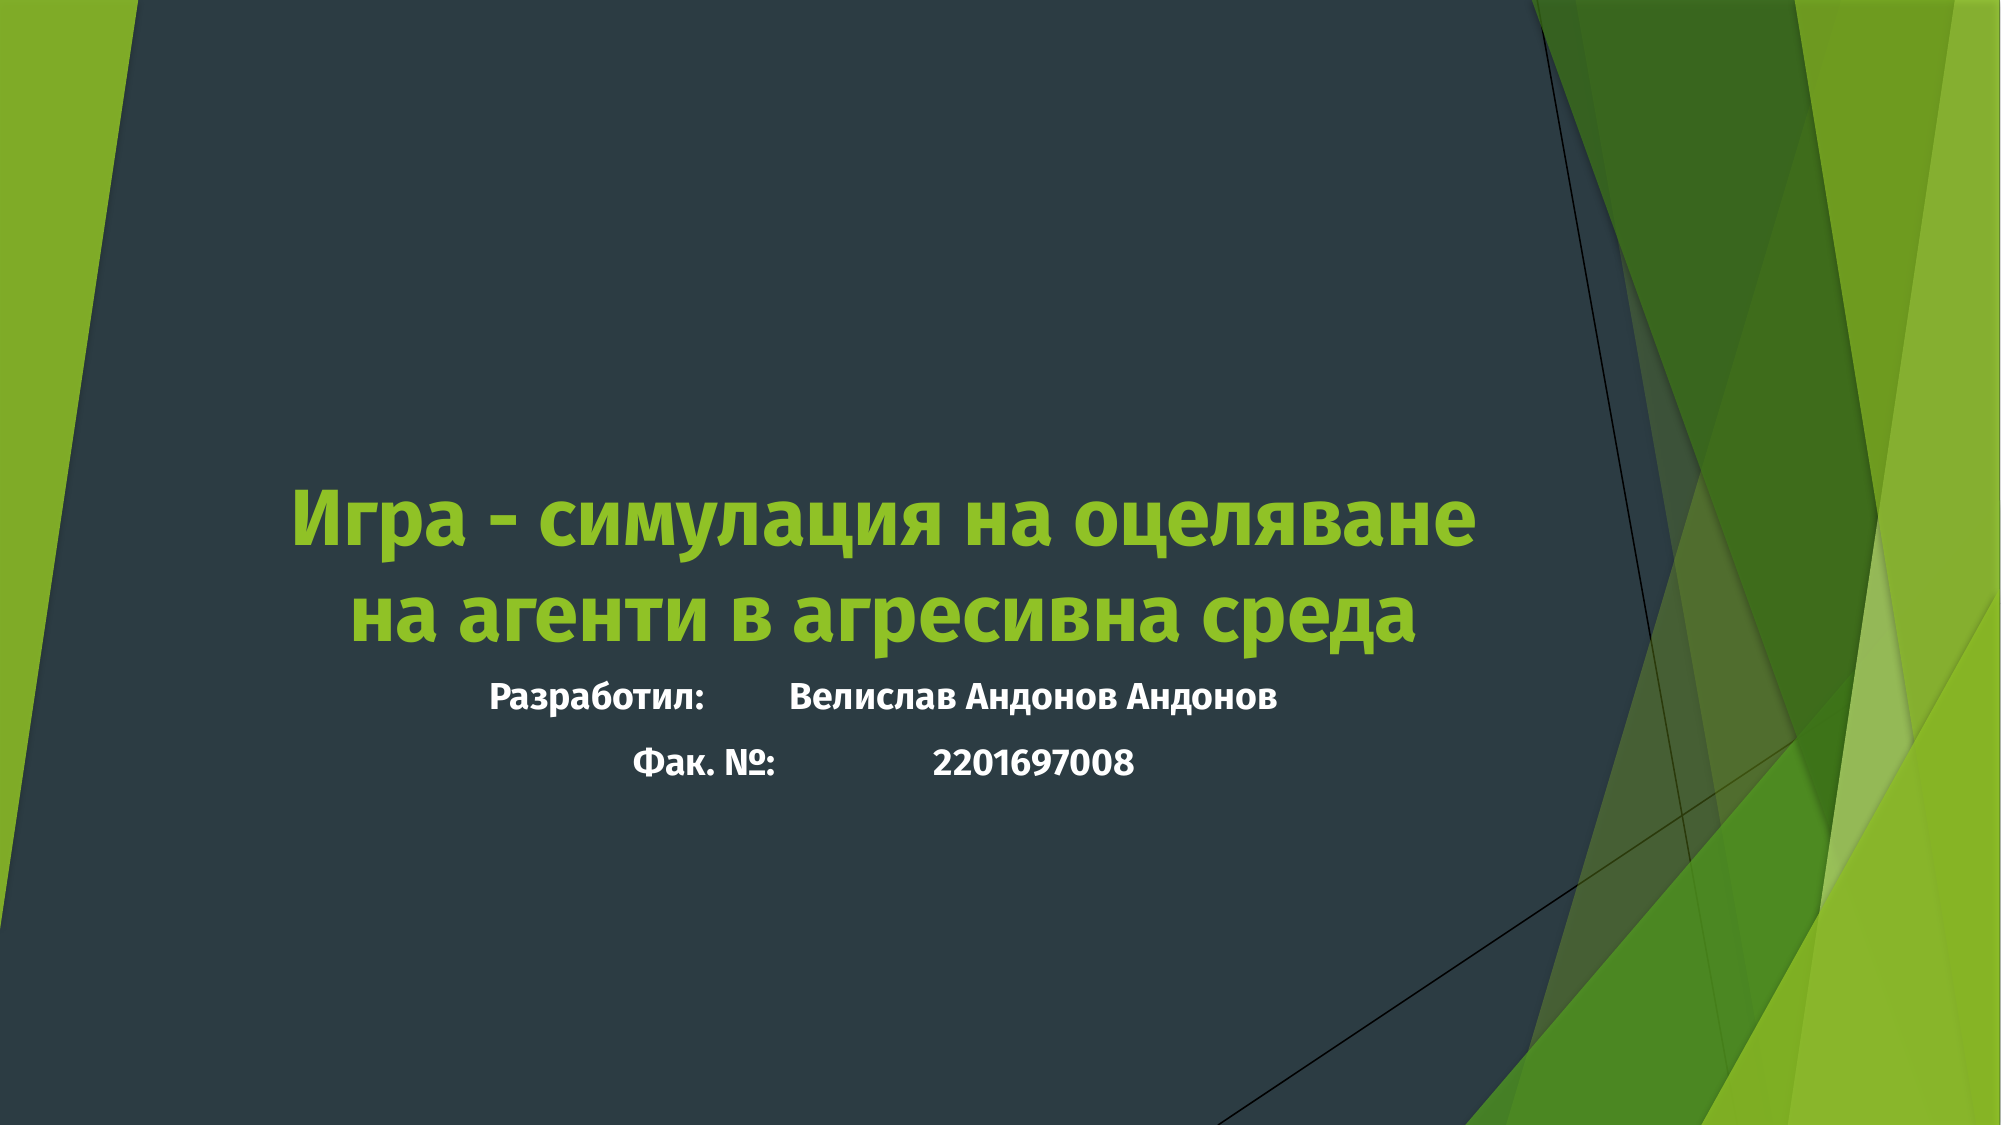

# Игра - симулация на оцеляване на агенти в агресивна среда
Разработил: 	Велислав Андонов Андонов
Фак. №: 	2201697008